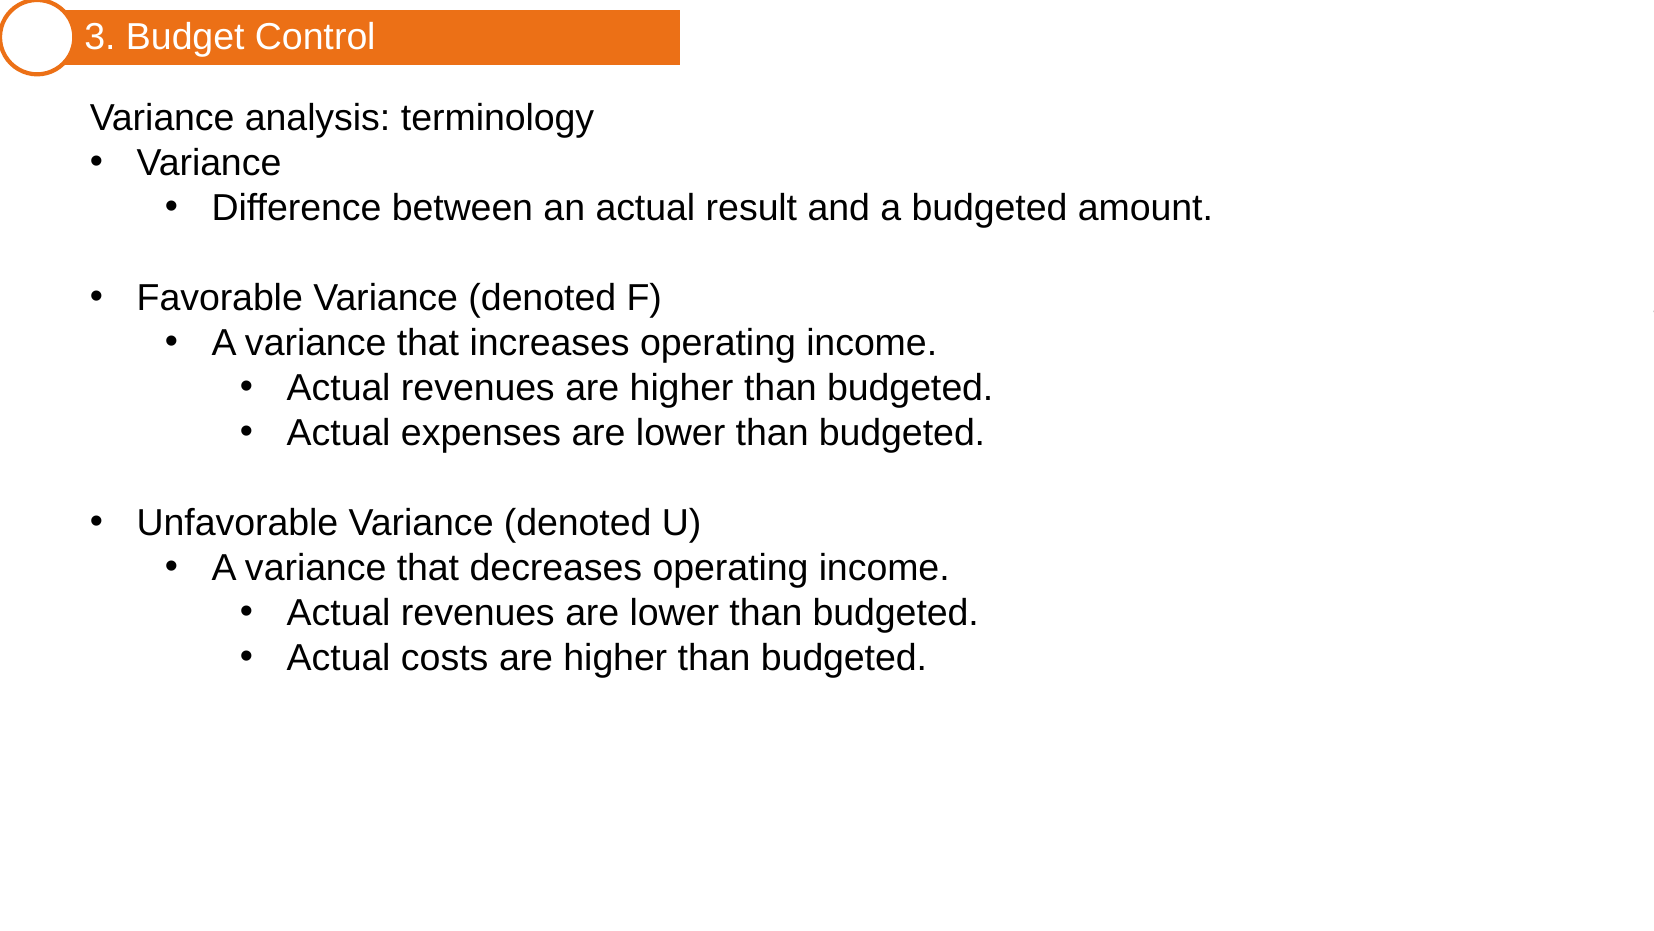

3. Budget Control

1. Master Budget

2. Preparing Bugdets
Variance analysis: terminology
Variance
Difference between an actual result and a budgeted amount.

Favorable Variance (denoted F)
A variance that increases operating income.
Actual revenues are higher than budgeted.
Actual expenses are lower than budgeted.

Unfavorable Variance (denoted U)
A variance that decreases operating income.
Actual revenues are lower than budgeted.
Actual costs are higher than budgeted.